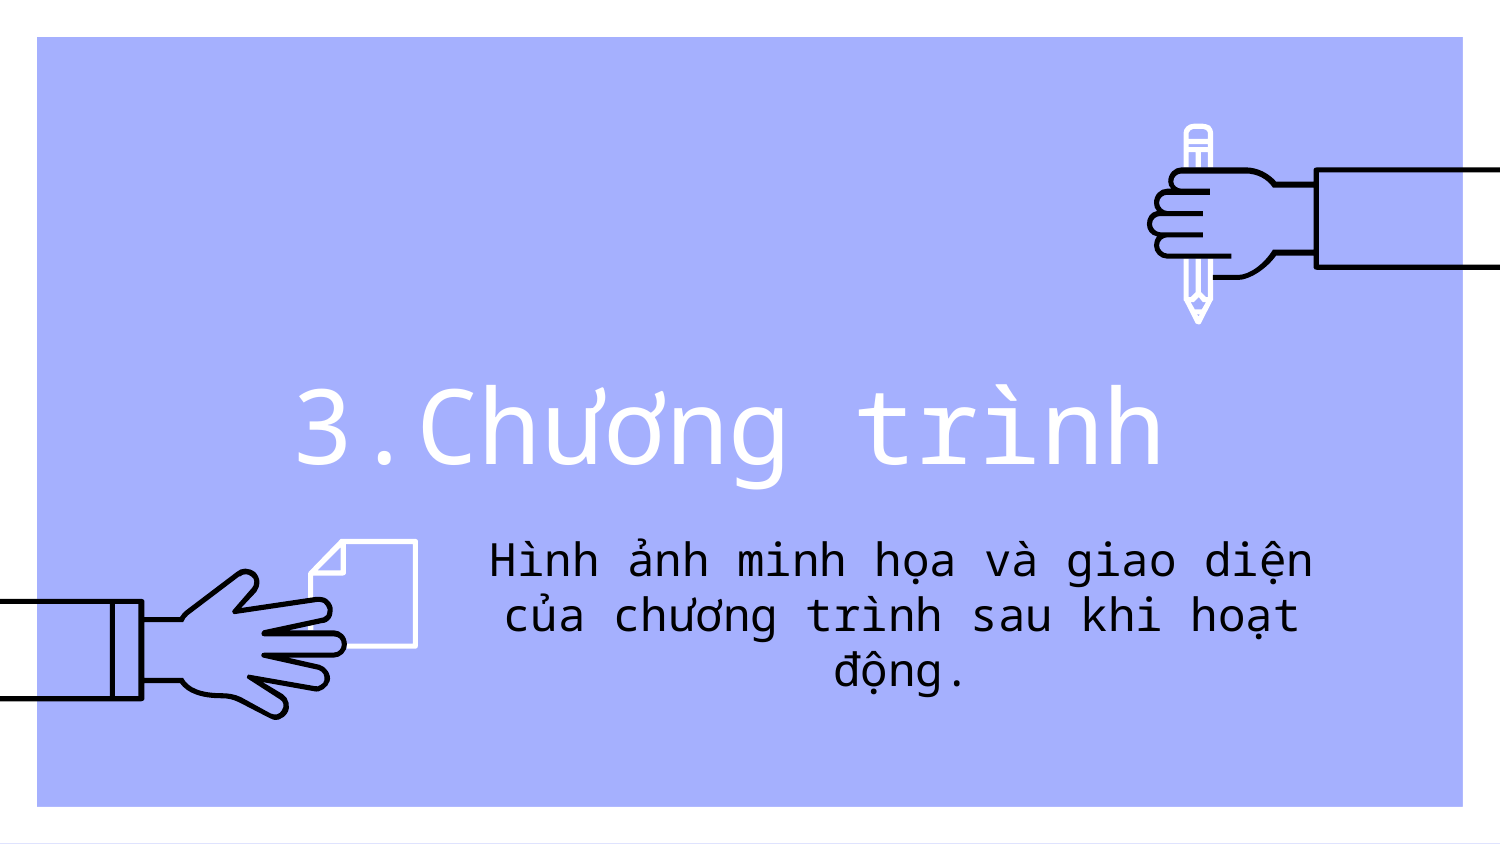

# 3.Chương trình
Hình ảnh minh họa và giao diện của chương trình sau khi hoạt động.